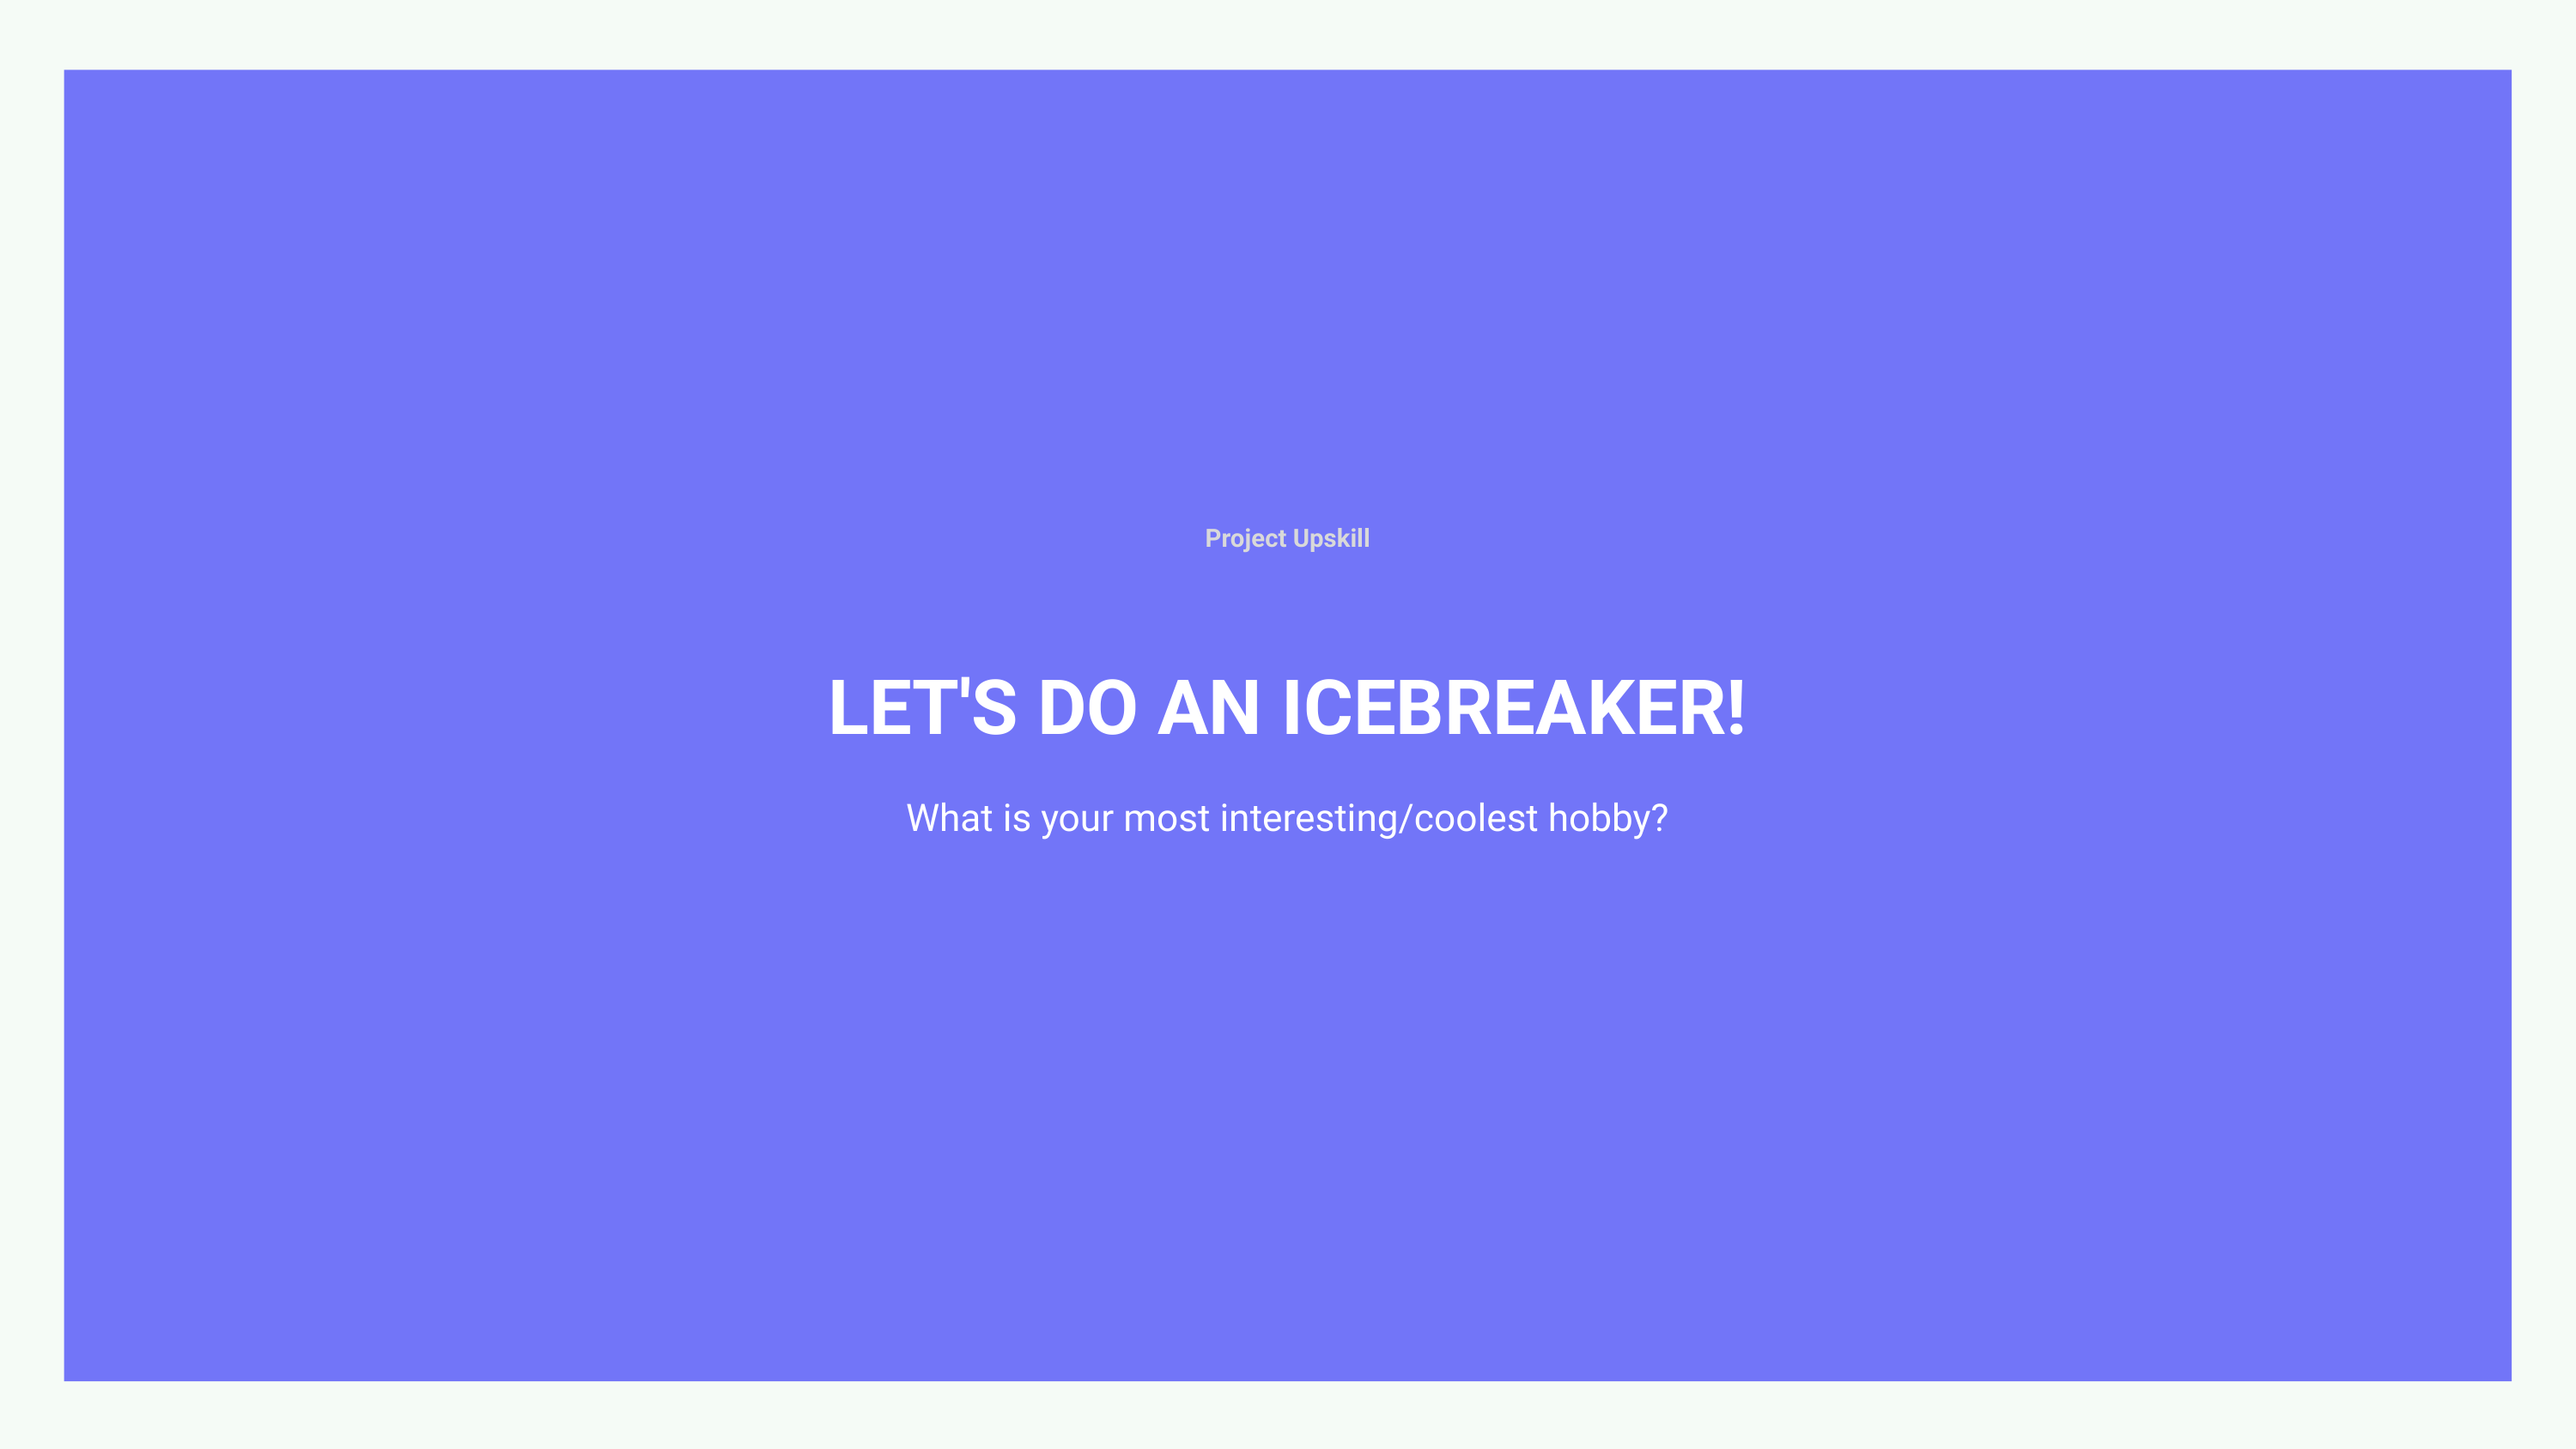

Project Upskill

LET'S DO AN ICEBREAKER!
What is your most interesting/coolest hobby?